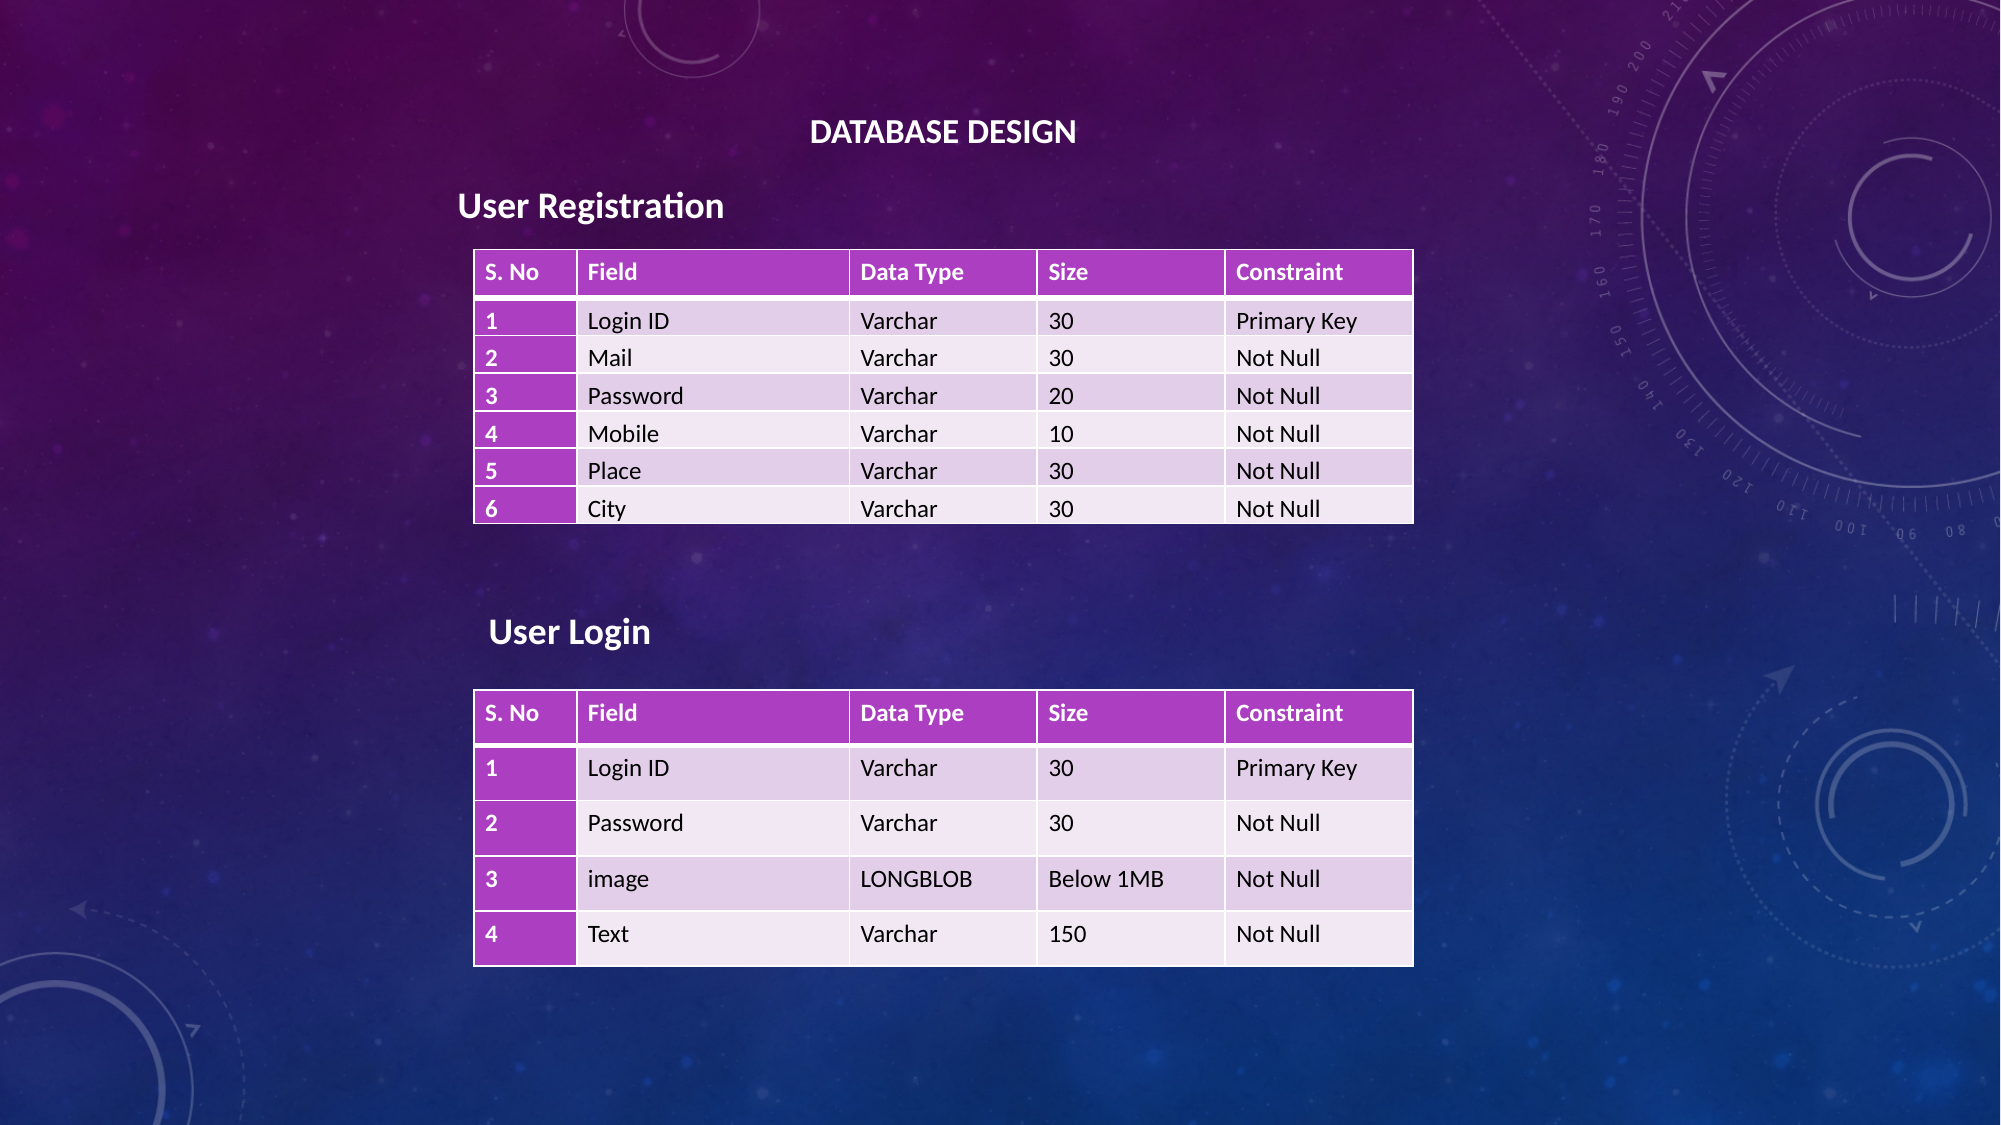

# Database Design
User Registration
| S. No | Field | Data Type | Size | Constraint |
| --- | --- | --- | --- | --- |
| 1 | Login ID | Varchar | 30 | Primary Key |
| 2 | Mail | Varchar | 30 | Not Null |
| 3 | Password | Varchar | 20 | Not Null |
| 4 | Mobile | Varchar | 10 | Not Null |
| 5 | Place | Varchar | 30 | Not Null |
| 6 | City | Varchar | 30 | Not Null |
User Login
| S. No | Field | Data Type | Size | Constraint |
| --- | --- | --- | --- | --- |
| 1 | Login ID | Varchar | 30 | Primary Key |
| 2 | Password | Varchar | 30 | Not Null |
| 3 | image | LONGBLOB | Below 1MB | Not Null |
| 4 | Text | Varchar | 150 | Not Null |